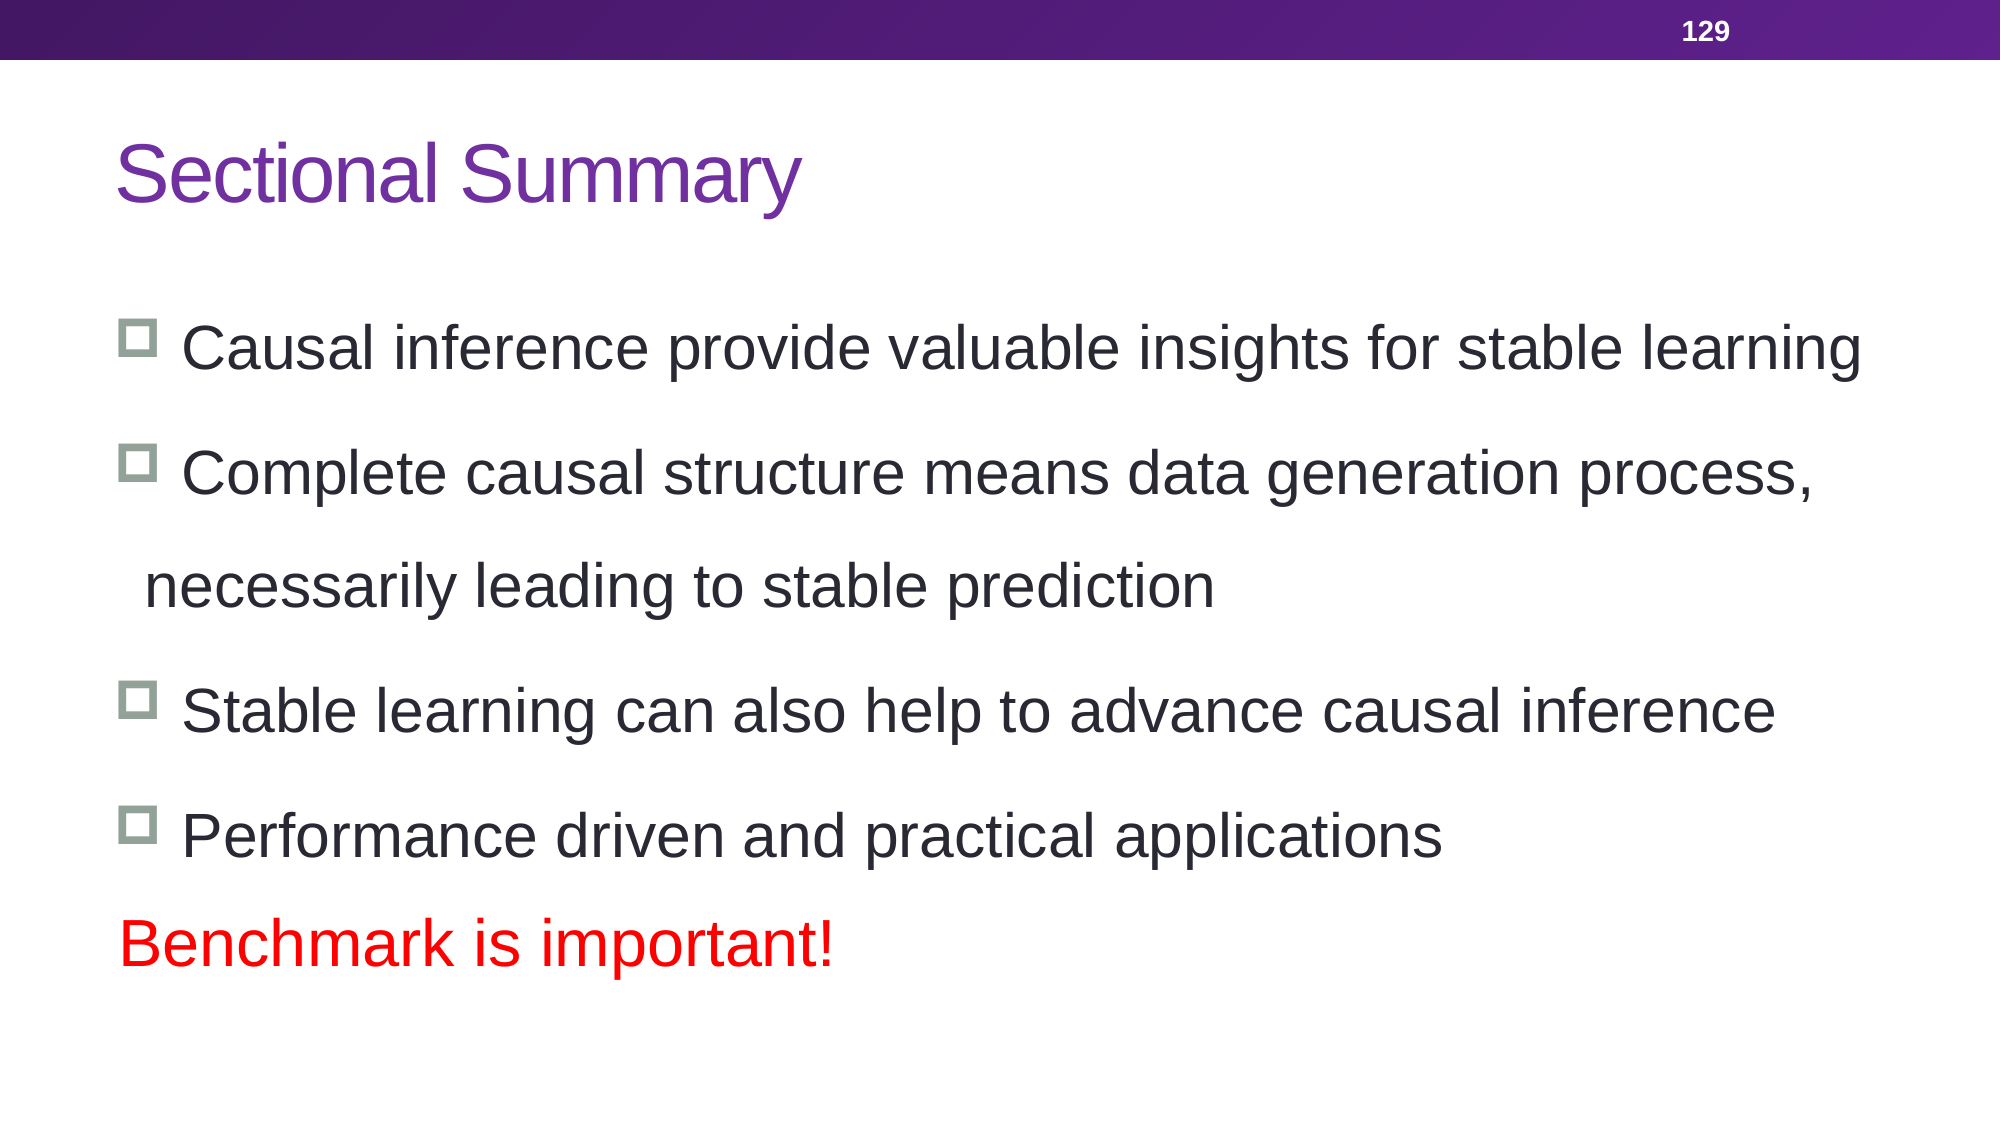

129
# Sectional Summary
 Causal inference provide valuable insights for stable learning
 Complete causal structure means data generation process, necessarily leading to stable prediction
 Stable learning can also help to advance causal inference
 Performance driven and practical applications

Benchmark is important!